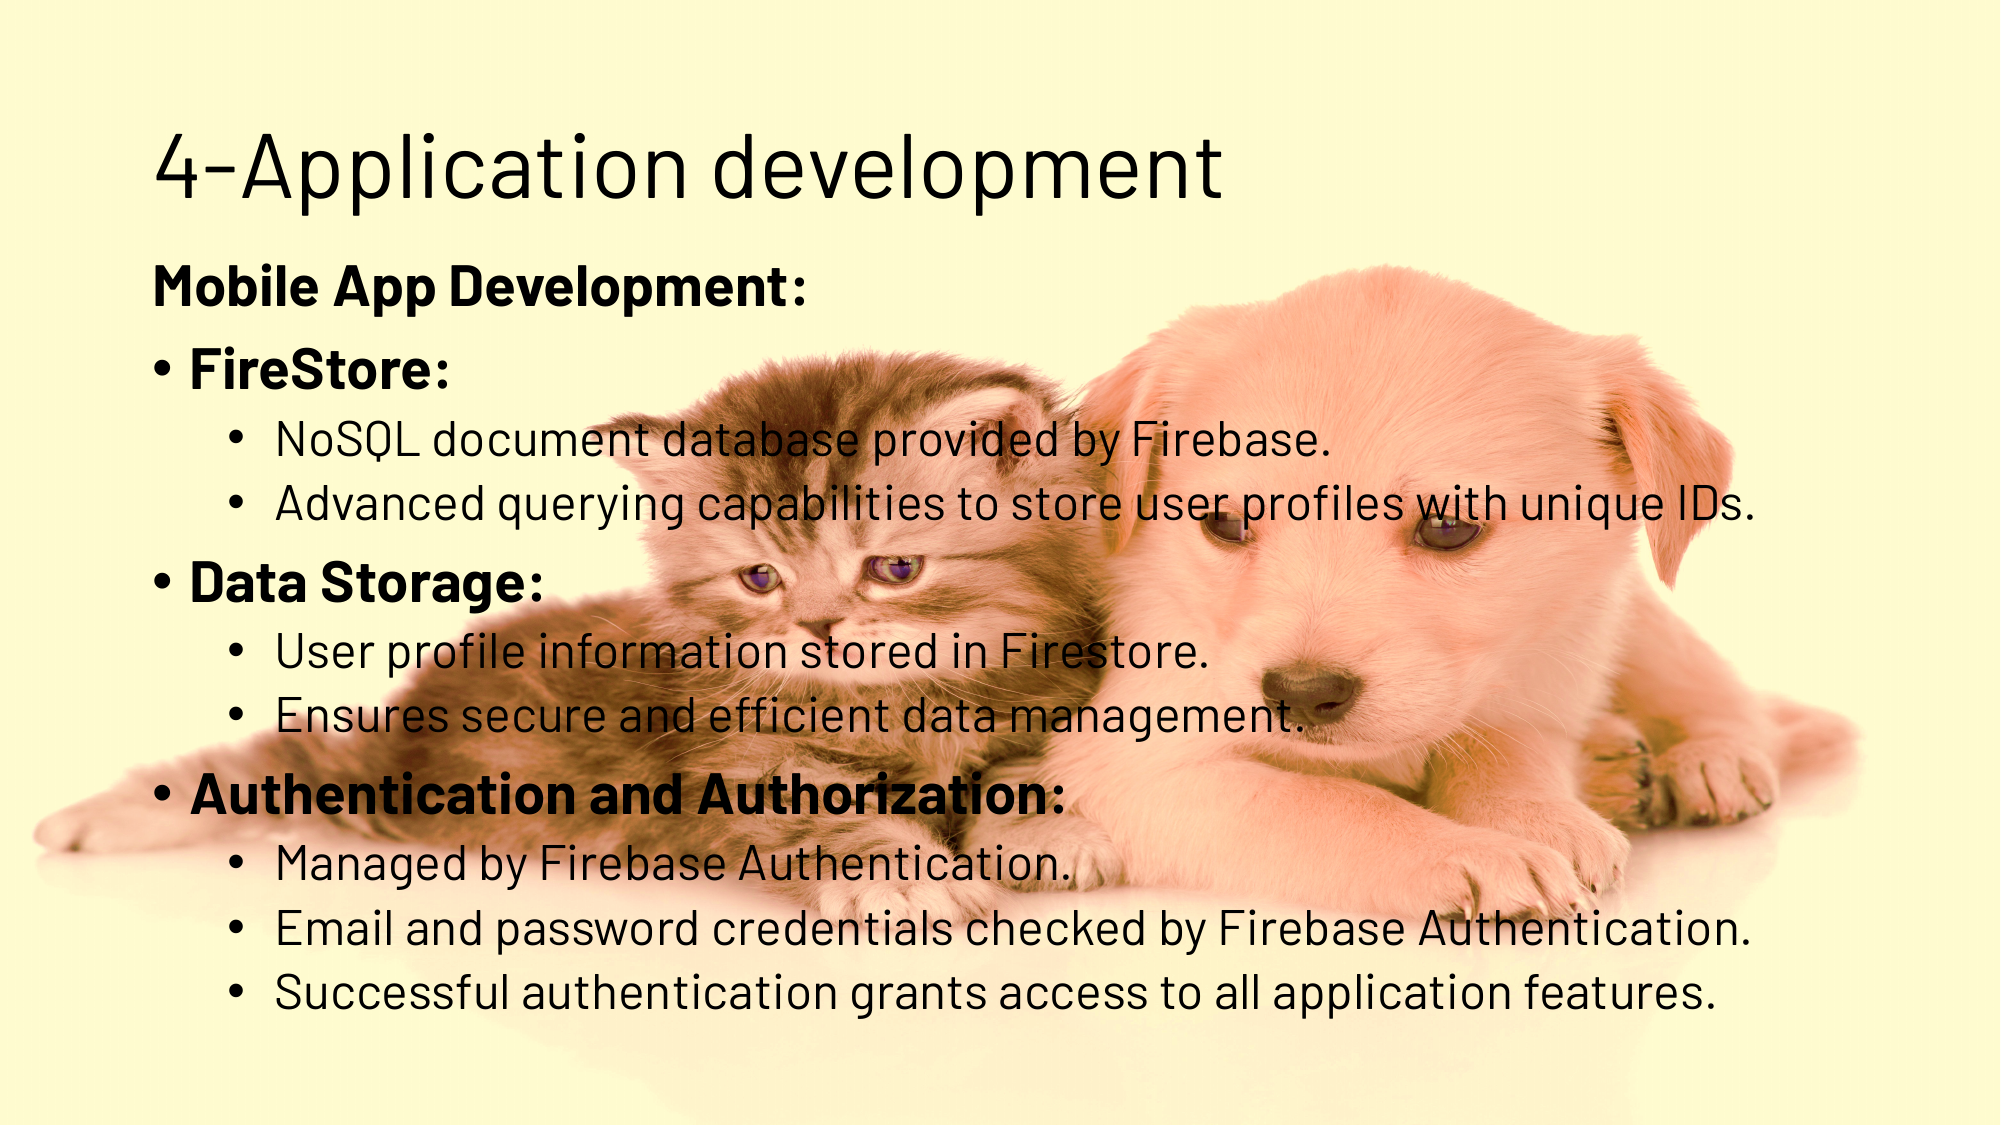

# 4-Application development
Mobile App Development:
FireStore:
NoSQL document database provided by Firebase.
Advanced querying capabilities to store user profiles with unique IDs.
Data Storage:
User profile information stored in Firestore.
Ensures secure and efficient data management.
Authentication and Authorization:
Managed by Firebase Authentication.
Email and password credentials checked by Firebase Authentication.
Successful authentication grants access to all application features.